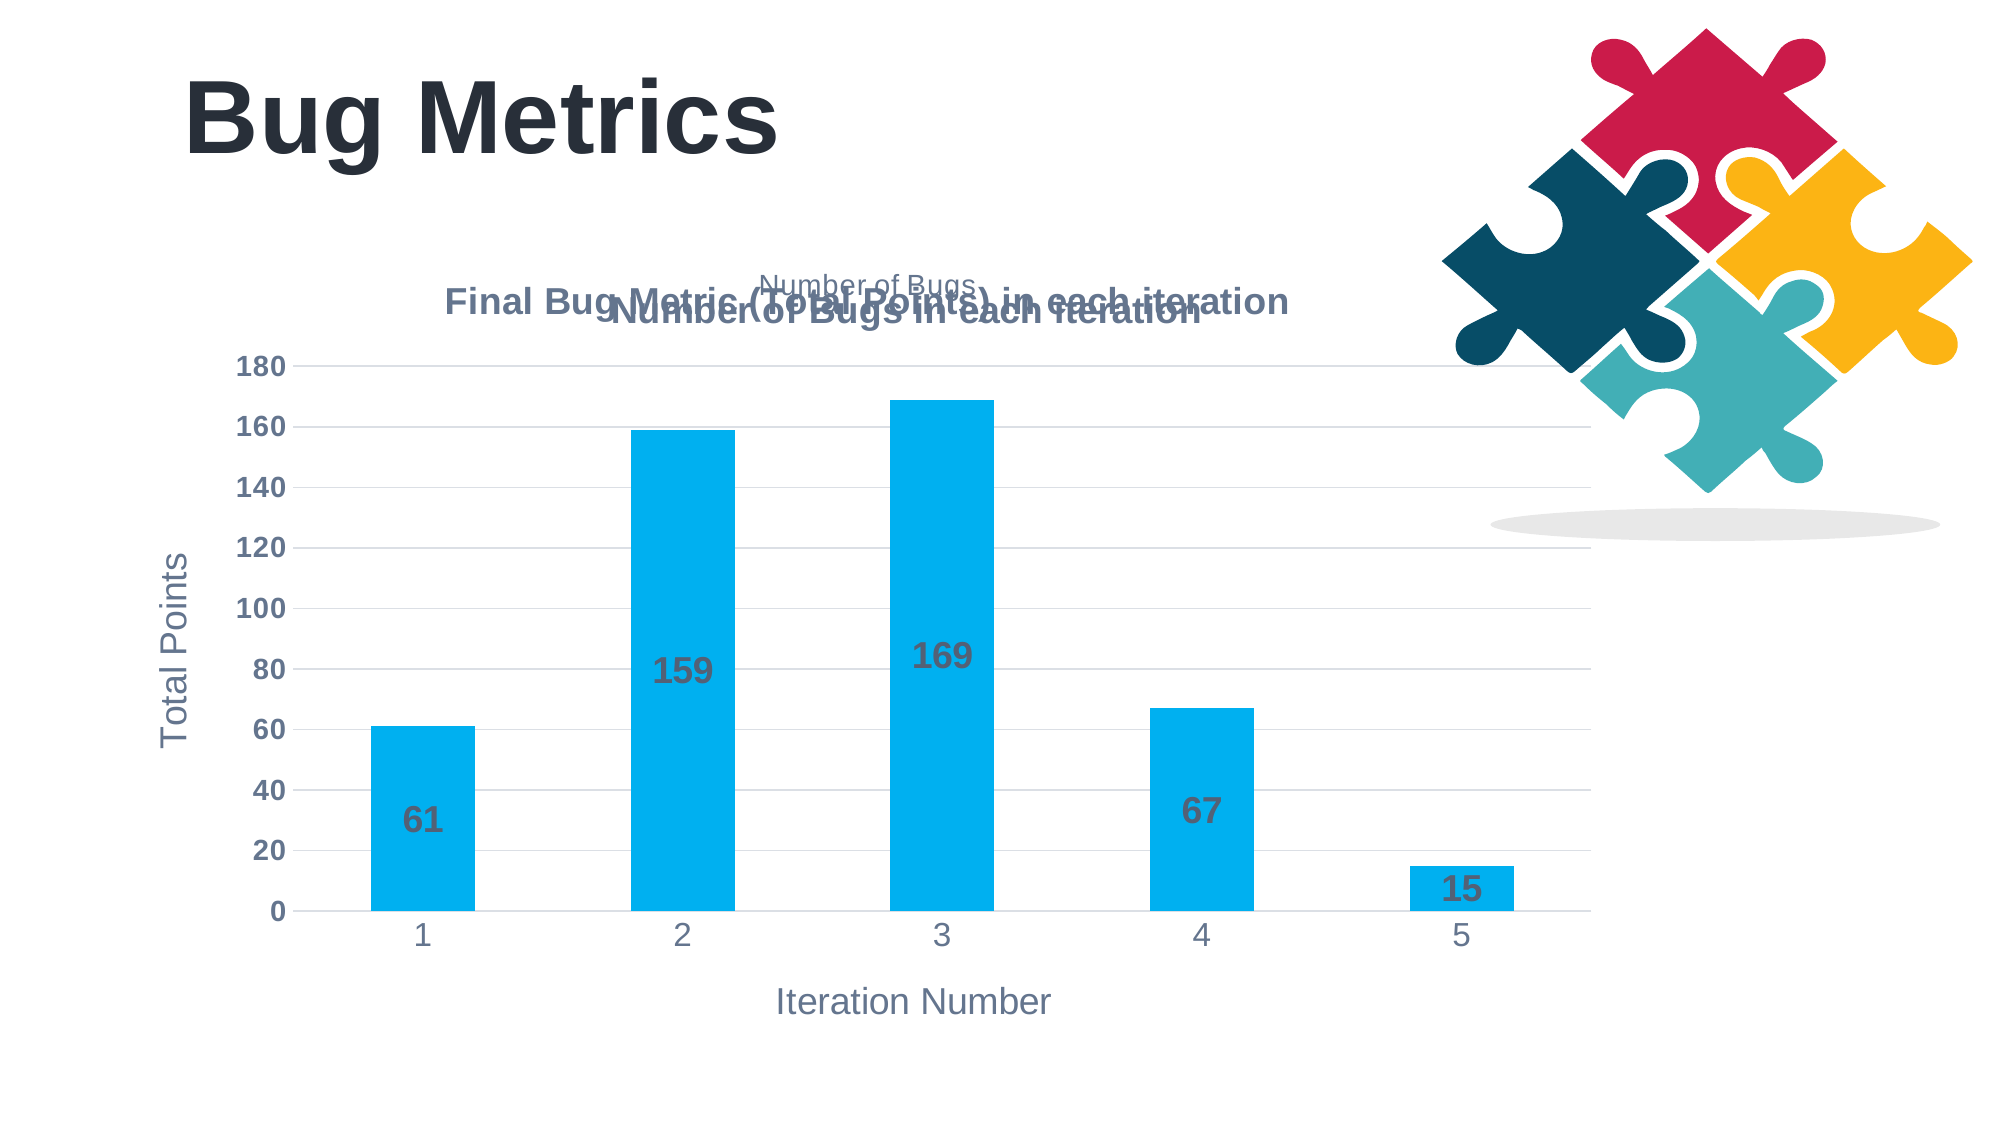

Bug Metrics

### Chart: Number of Bugs

| Category |
|---|

### Chart: Final Bug Metric (Total Points) in each iteration

| Category | Total Points |
|---|---|

### Chart: Number of Bugs in each iteration

| Category |
|---|